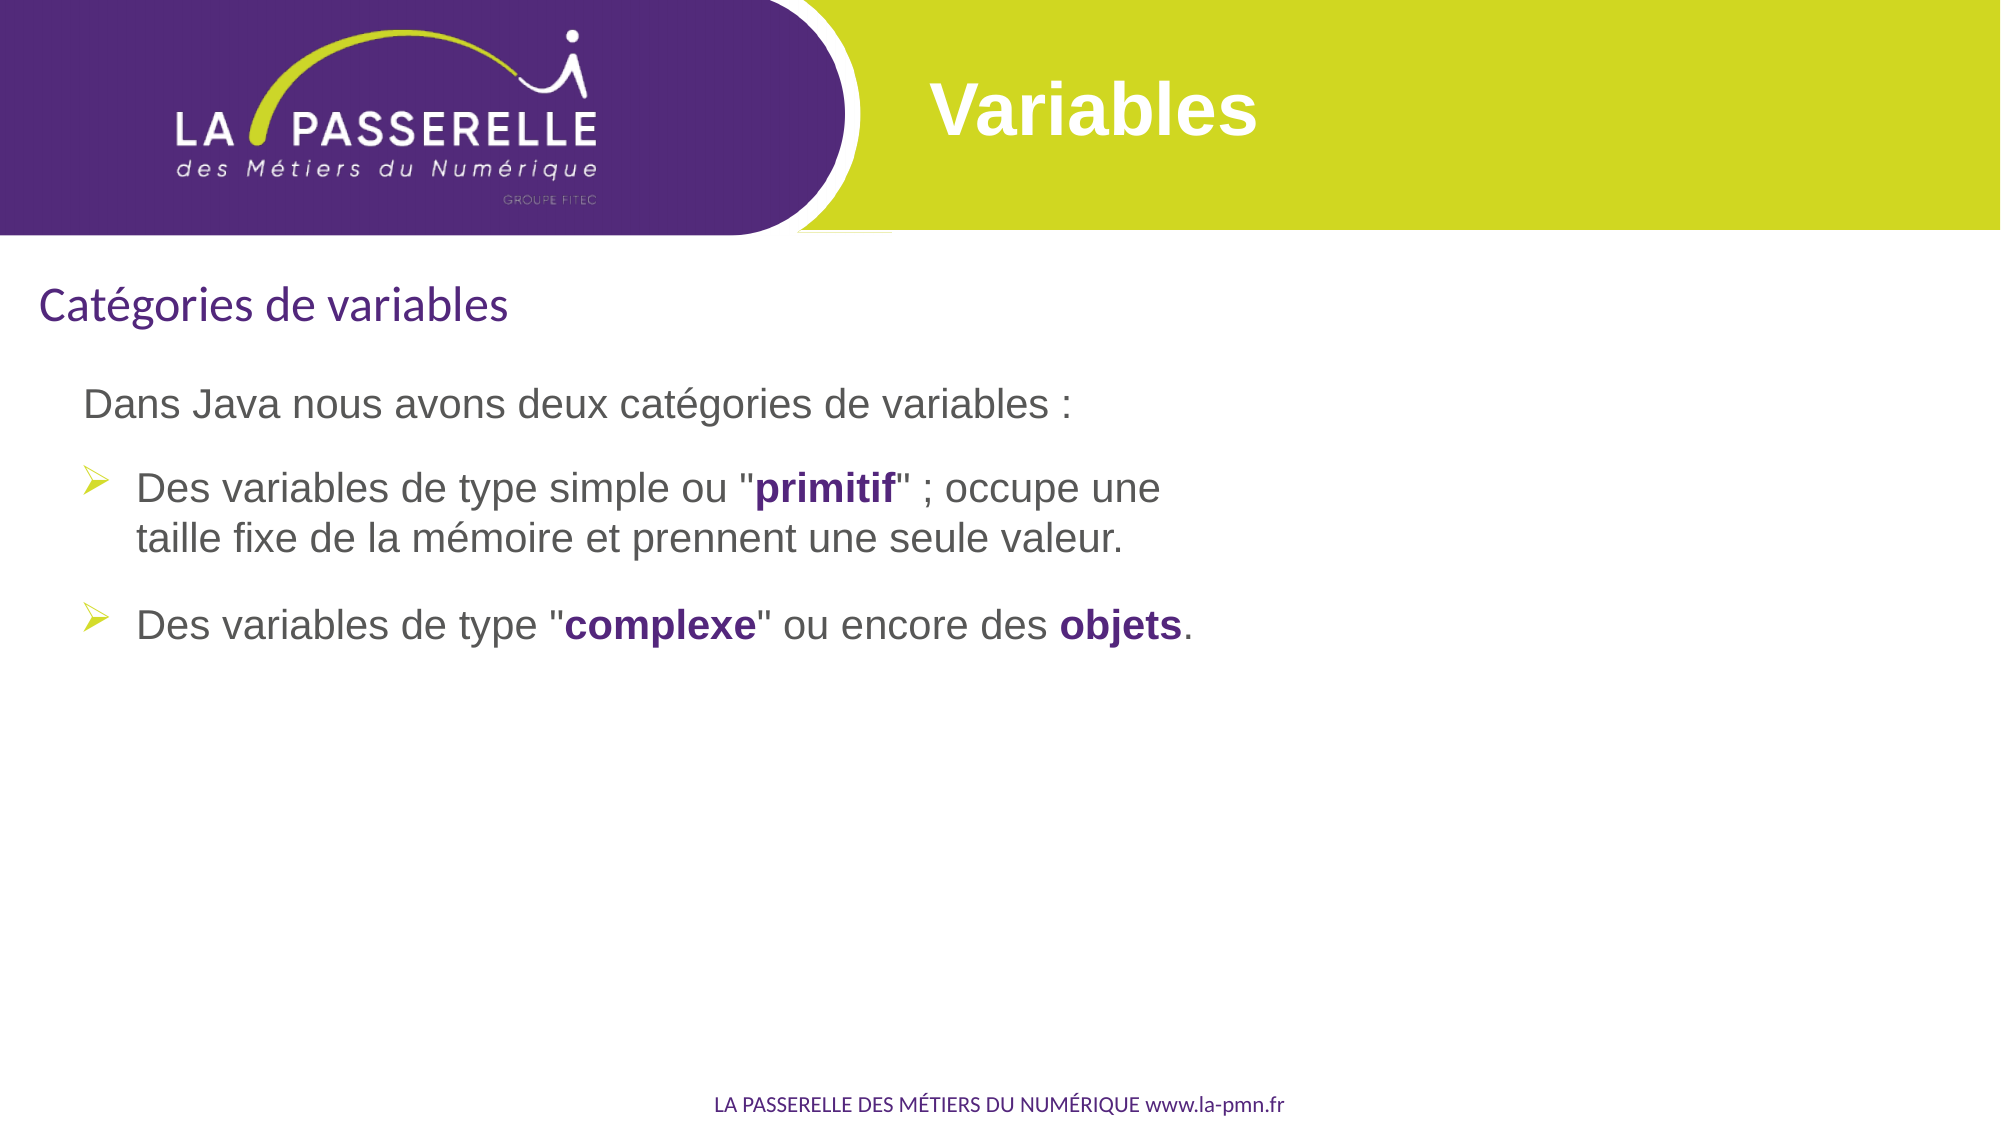

Variables
Catégories de variables
Dans Java nous avons deux catégories de variables :

Des variables de type simple ou "primitif" ; occupe une taille fixe de la mémoire et prennent une seule valeur.
Des variables de type "complexe" ou encore des objets.
LA PASSERELLE DES MÉTIERS DU NUMÉRIQUE www.la-pmn.fr